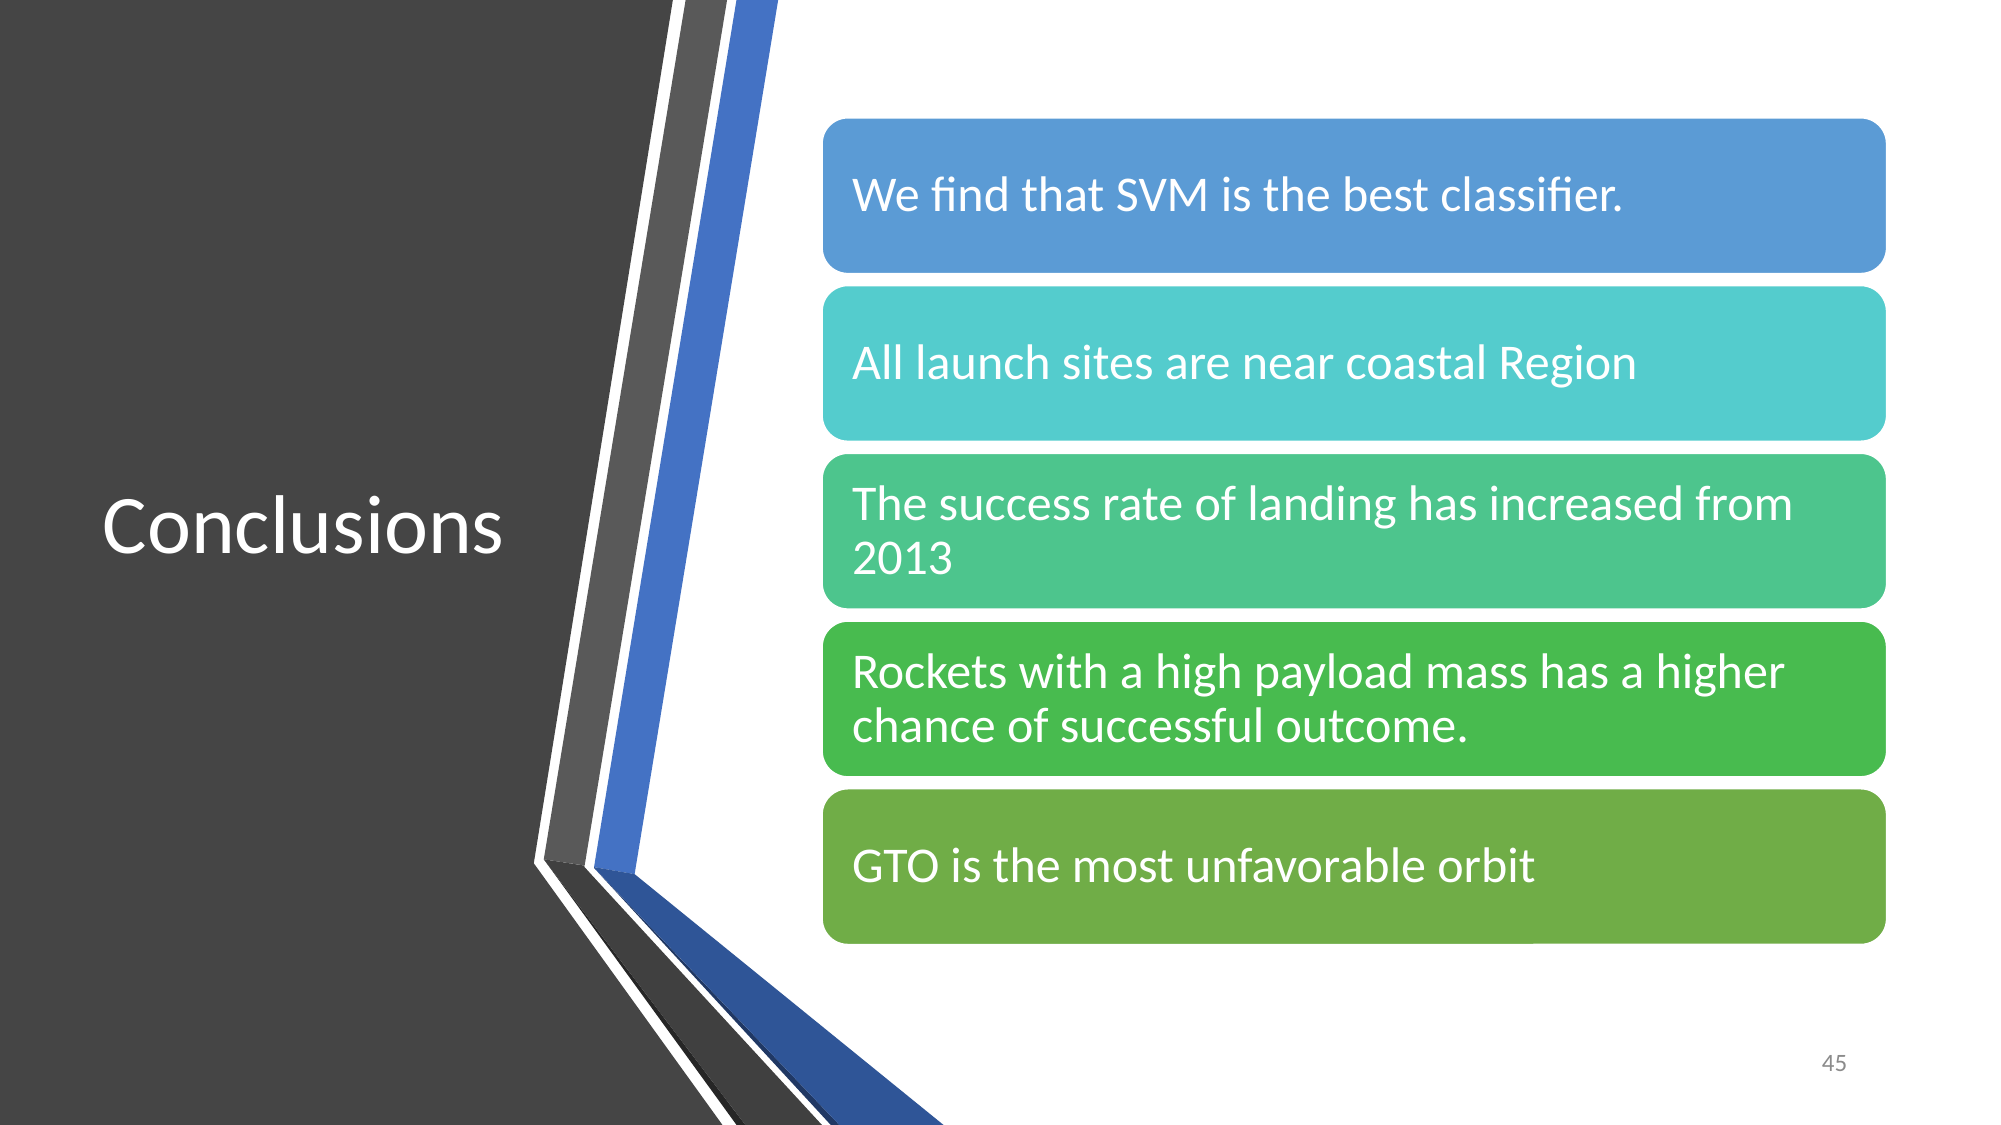

Conclusions
We find that SVM is the best classifier.
All launch sites are near coastal Region
The success rate of landing has increased from 2013
Rockets with a high payload mass has a higher chance of successful outcome.
GTO is the most unfavorable orbit
45